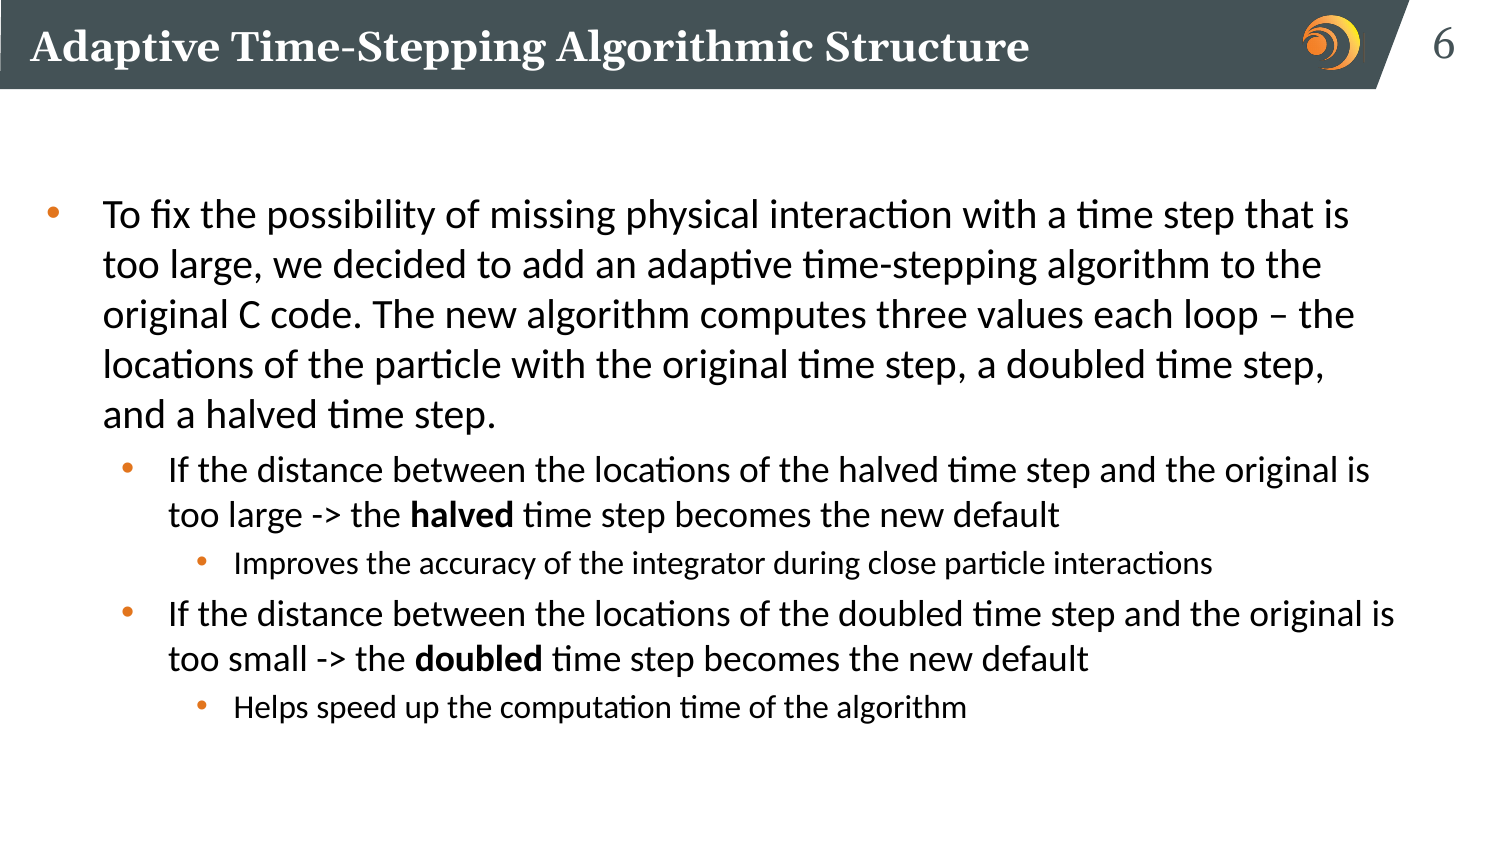

6
# Adaptive Time-Stepping Algorithmic Structure
To fix the possibility of missing physical interaction with a time step that is too large, we decided to add an adaptive time-stepping algorithm to the original C code. The new algorithm computes three values each loop – the locations of the particle with the original time step, a doubled time step, and a halved time step.
If the distance between the locations of the halved time step and the original is too large -> the halved time step becomes the new default
Improves the accuracy of the integrator during close particle interactions
If the distance between the locations of the doubled time step and the original is too small -> the doubled time step becomes the new default
Helps speed up the computation time of the algorithm